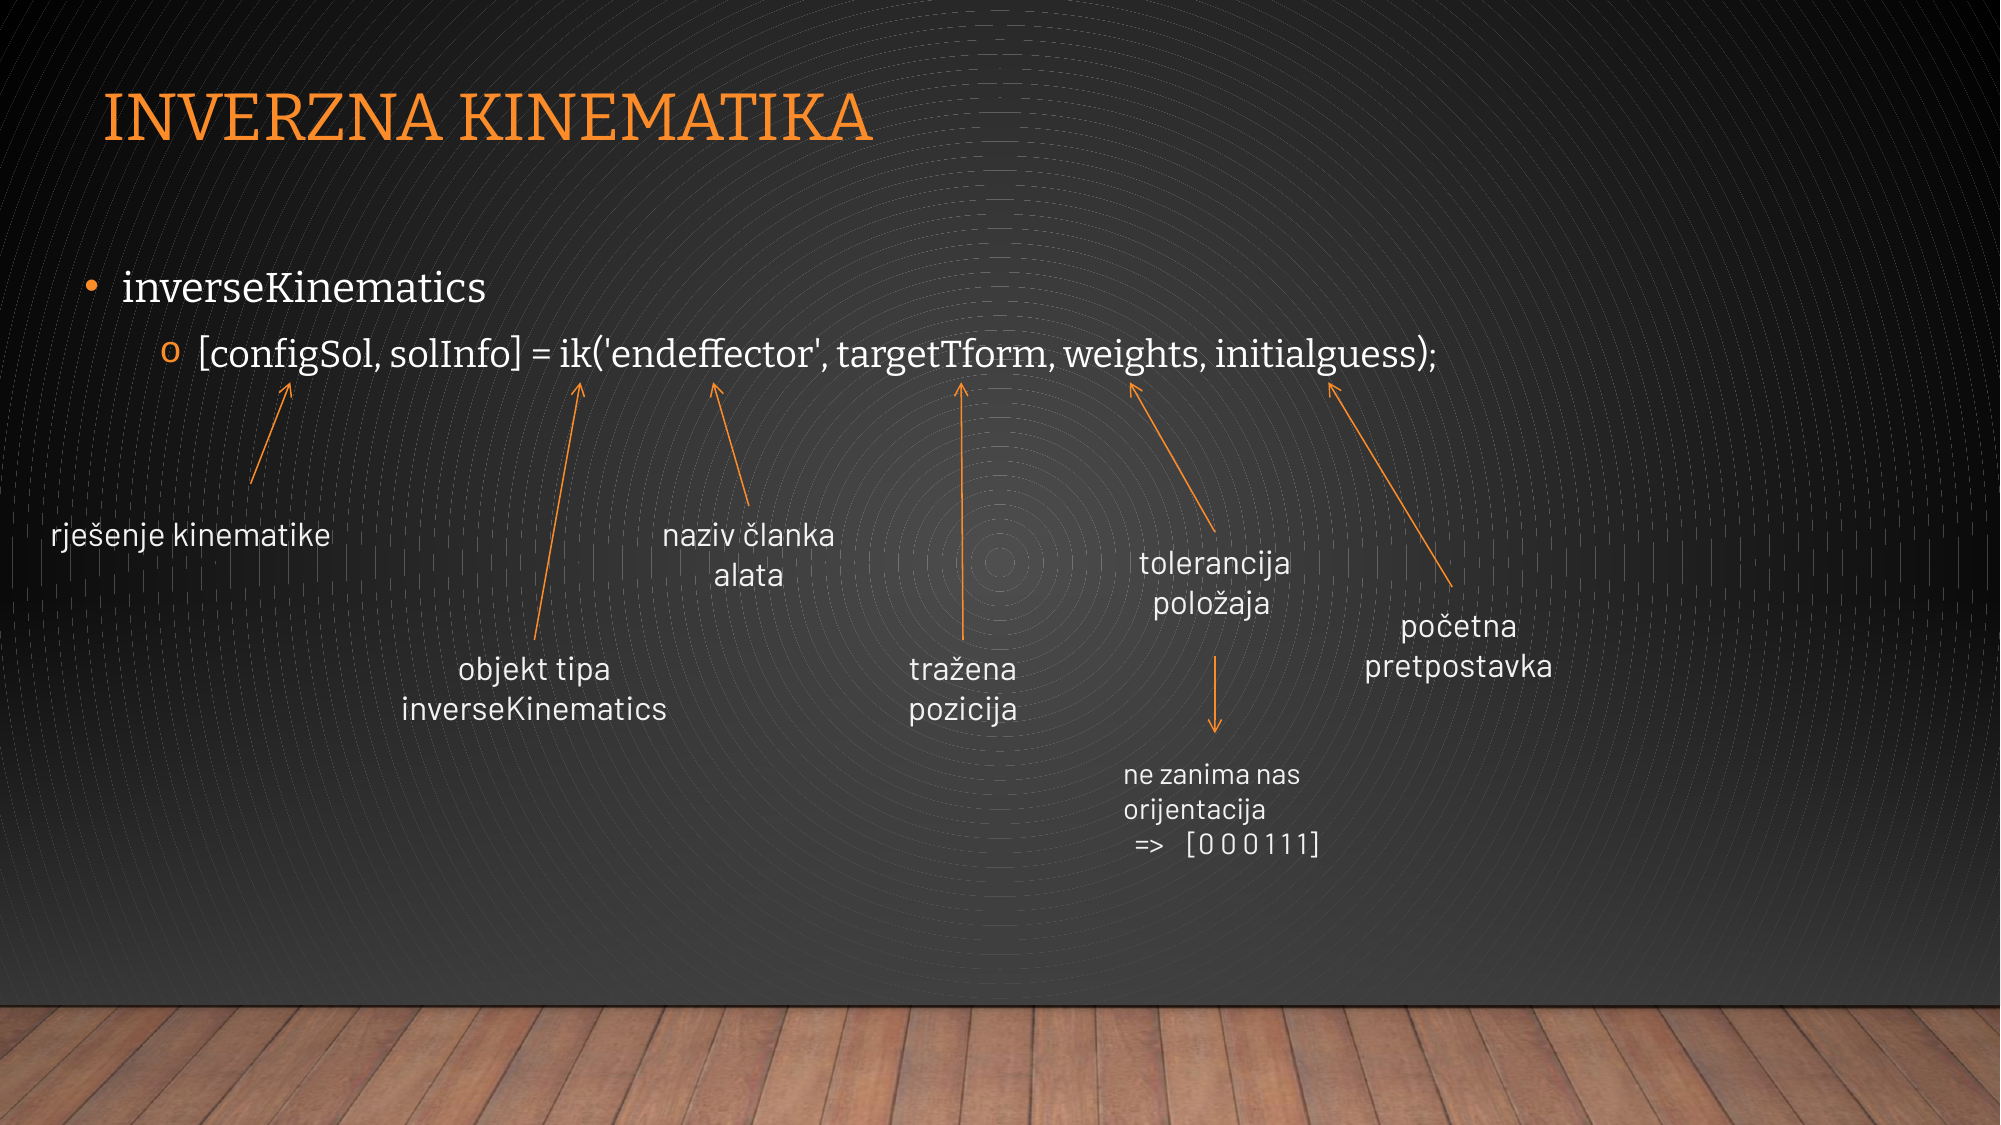

Inverzna kinematika
inverseKinematics
[configSol, solInfo] = ik('endeffector', targetTform, weights, initialguess);
rješenje kinematike
naziv članka
alata
tolerancija položaja
početna pretpostavka
objekt tipa
inverseKinematics
tražena
pozicija
ne zanima nas orijentacija
  =>    [0 0 0 1 1 1]